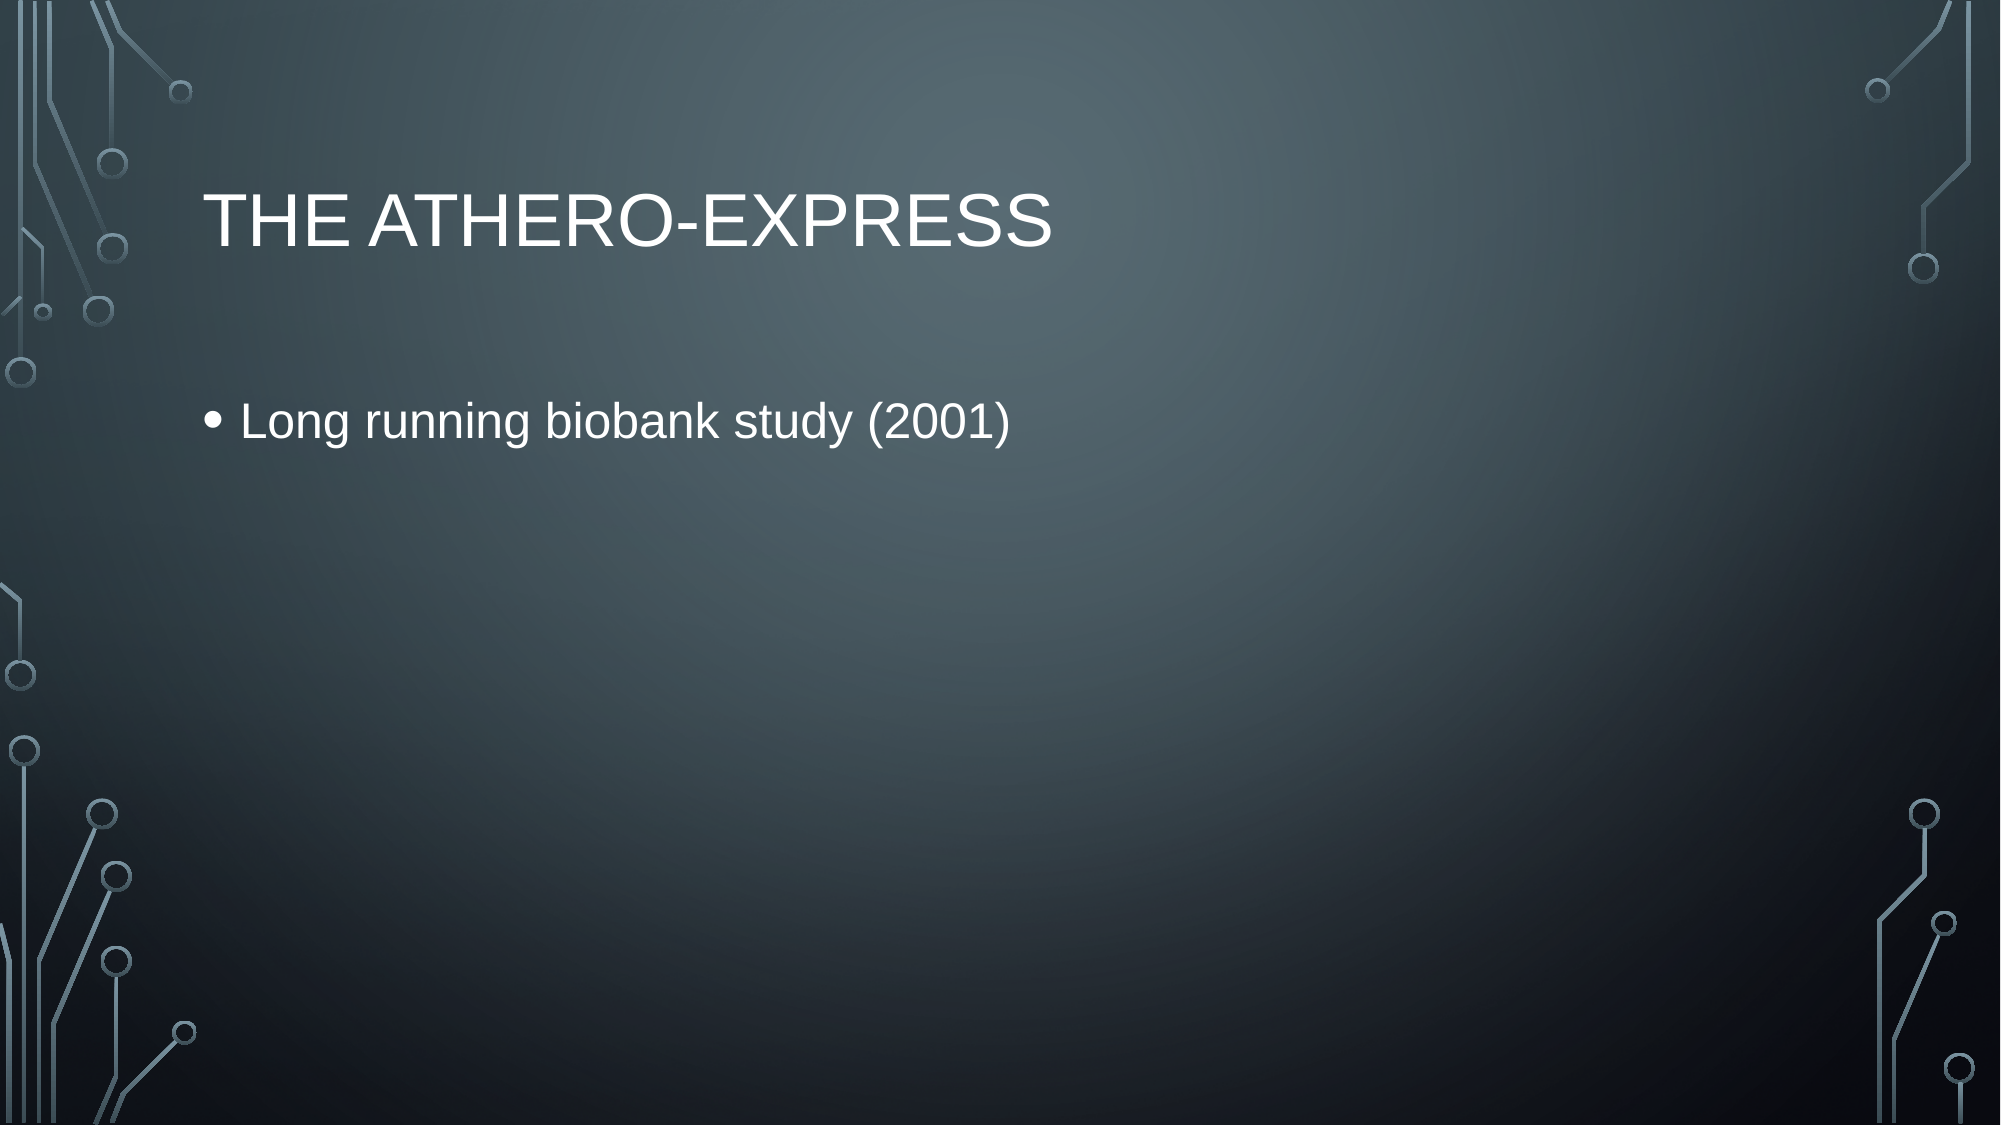

# The athero-express
Long running biobank study (2001)